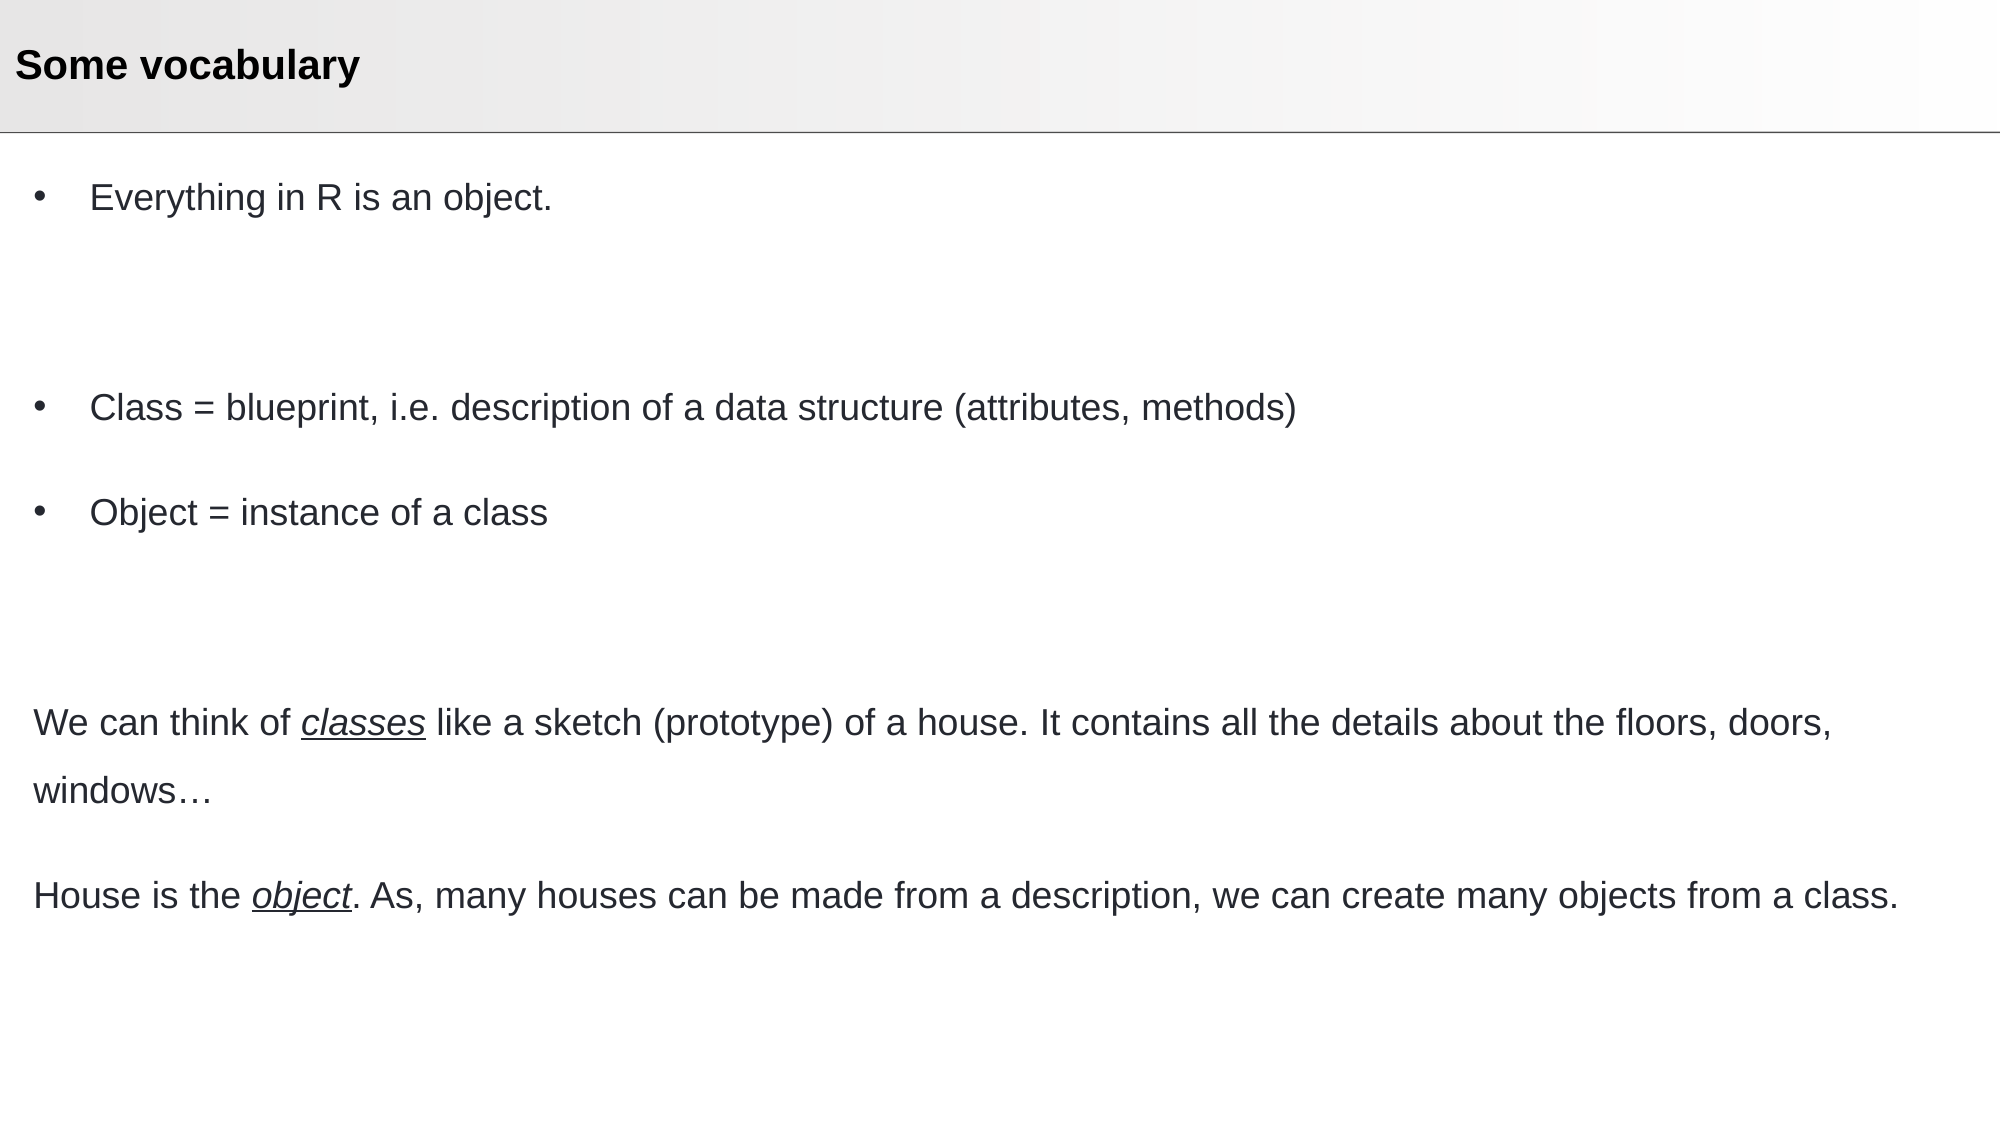

# Some vocabulary
Everything in R is an object.

Class = blueprint, i.e. description of a data structure (attributes, methods)
Object = instance of a class

We can think of classes like a sketch (prototype) of a house. It contains all the details about the floors, doors, windows…
House is the object. As, many houses can be made from a description, we can create many objects from a class.